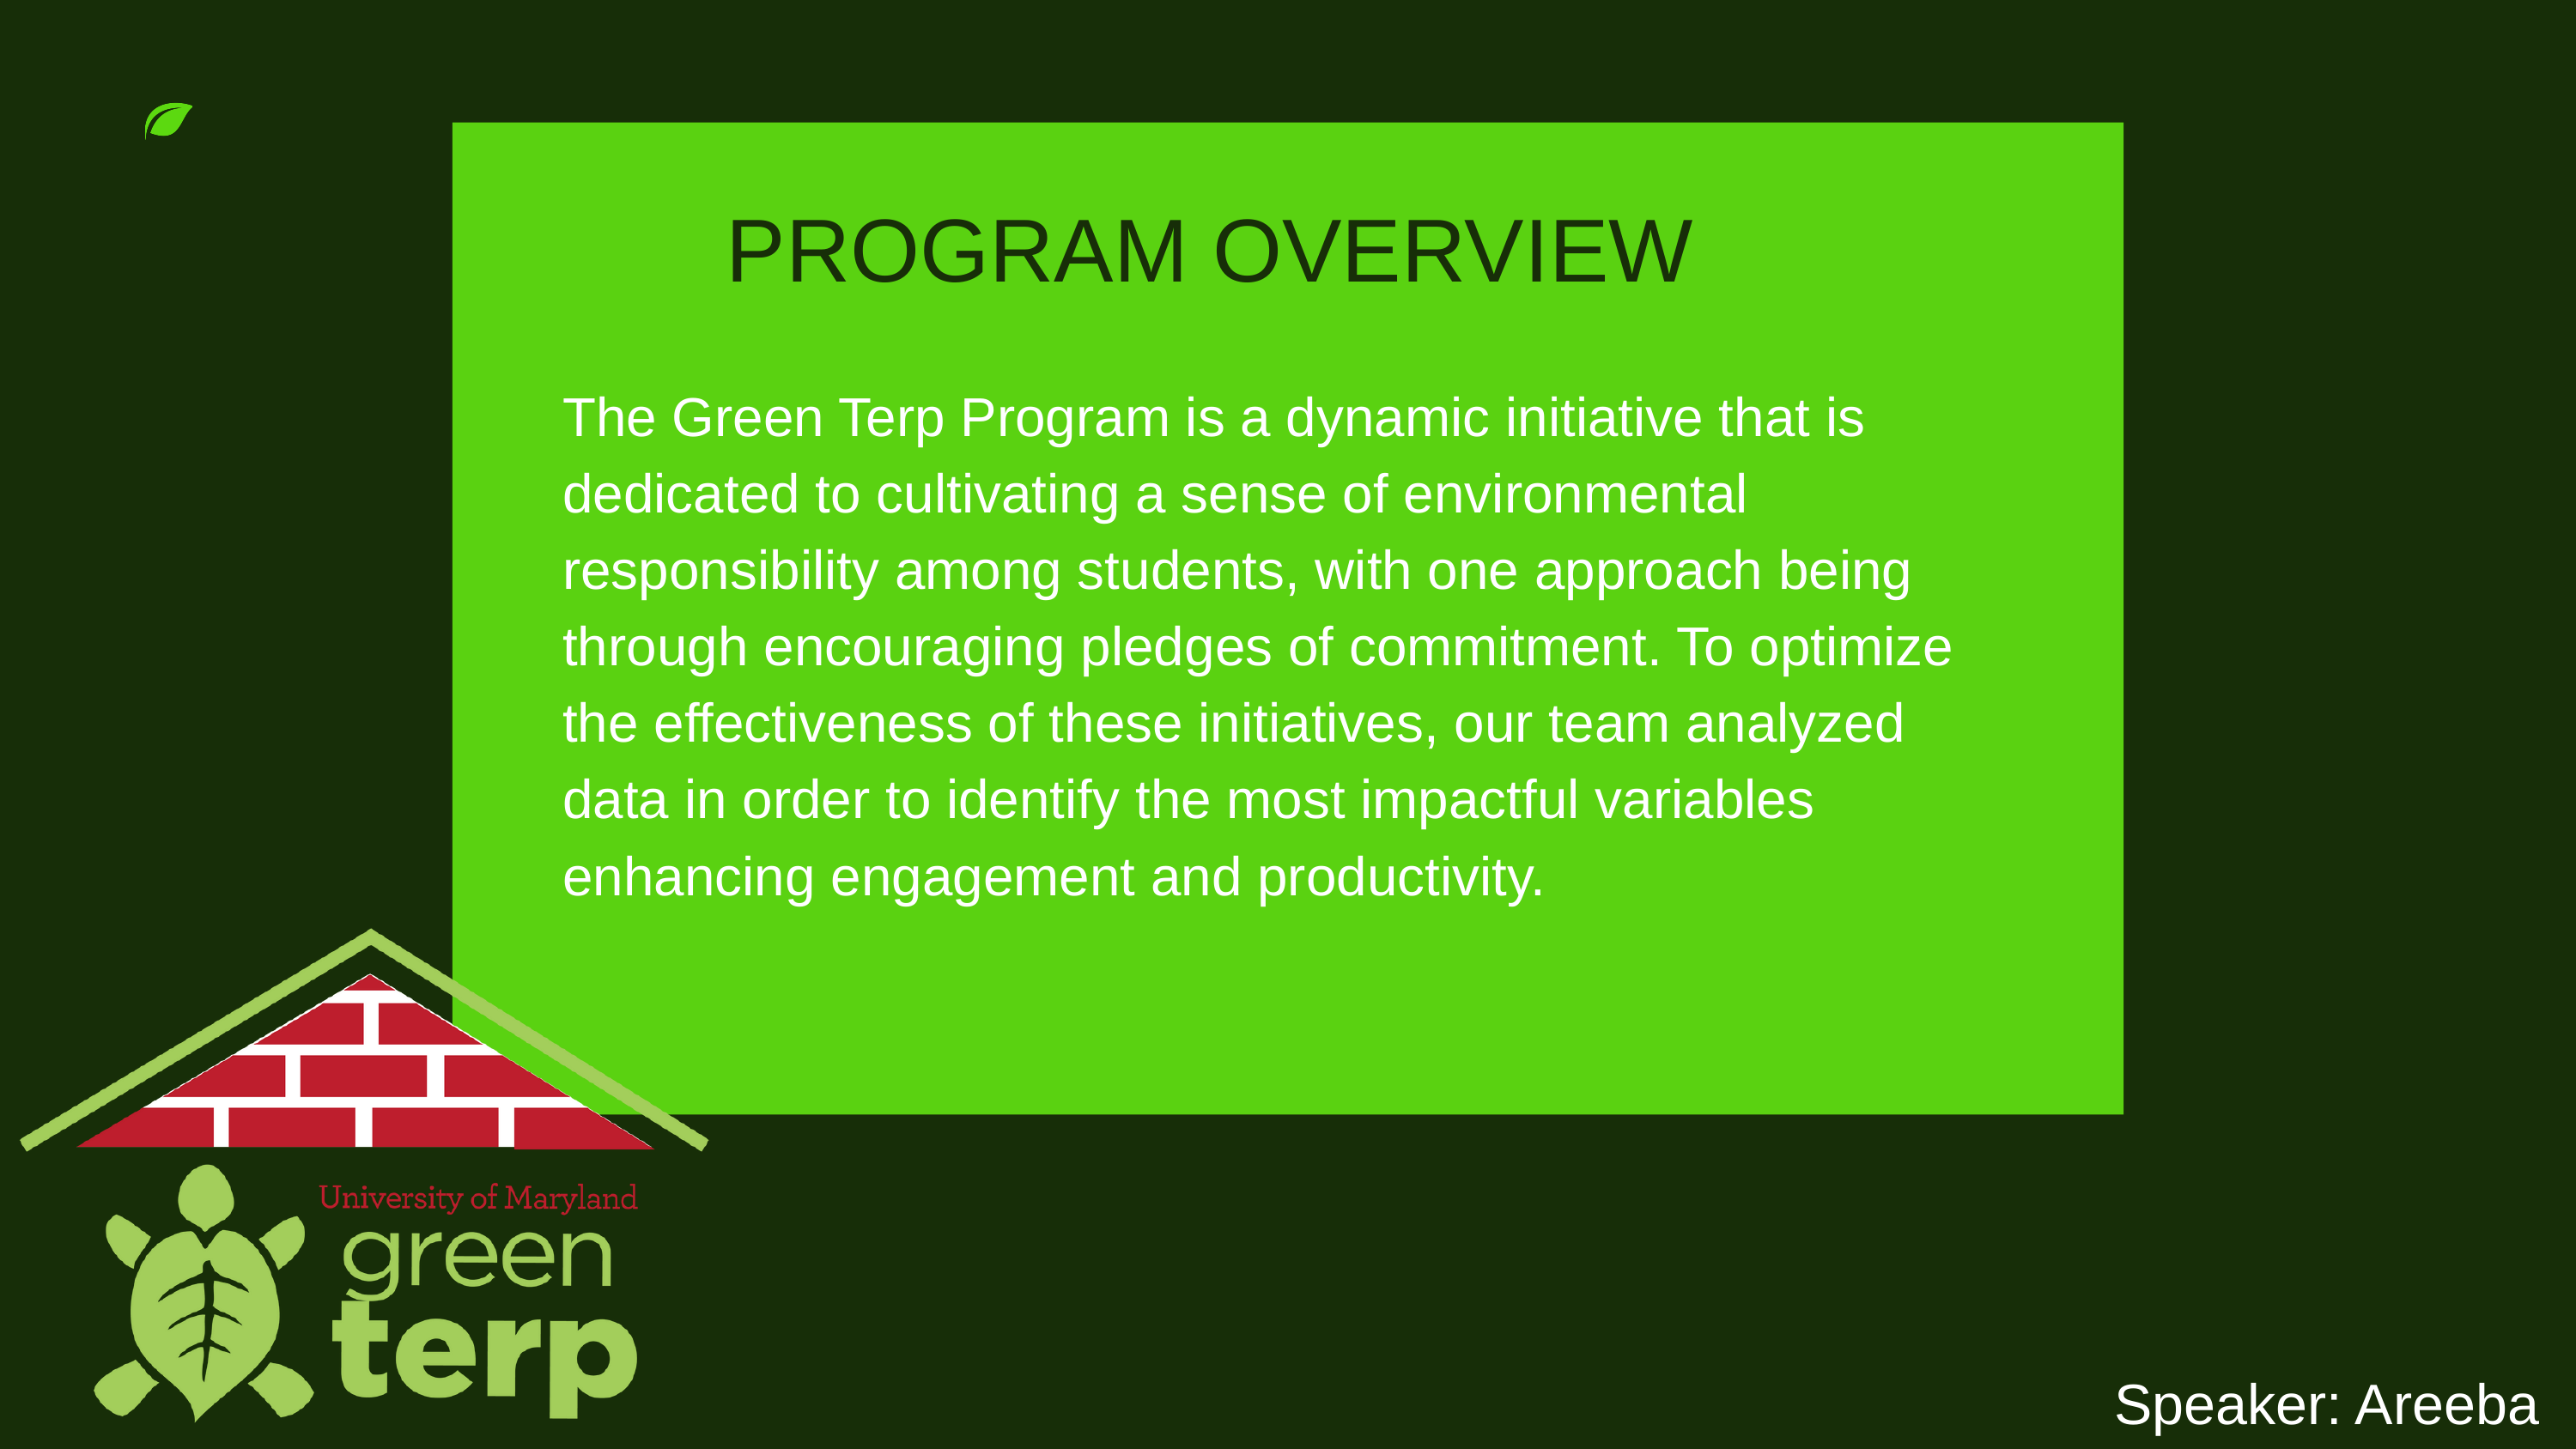

PROGRAM OVERVIEW
The Green Terp Program is a dynamic initiative that is dedicated to cultivating a sense of environmental responsibility among students, with one approach being through encouraging pledges of commitment. To optimize the effectiveness of these initiatives, our team analyzed data in order to identify the most impactful variables enhancing engagement and productivity.

Speaker: Areeba